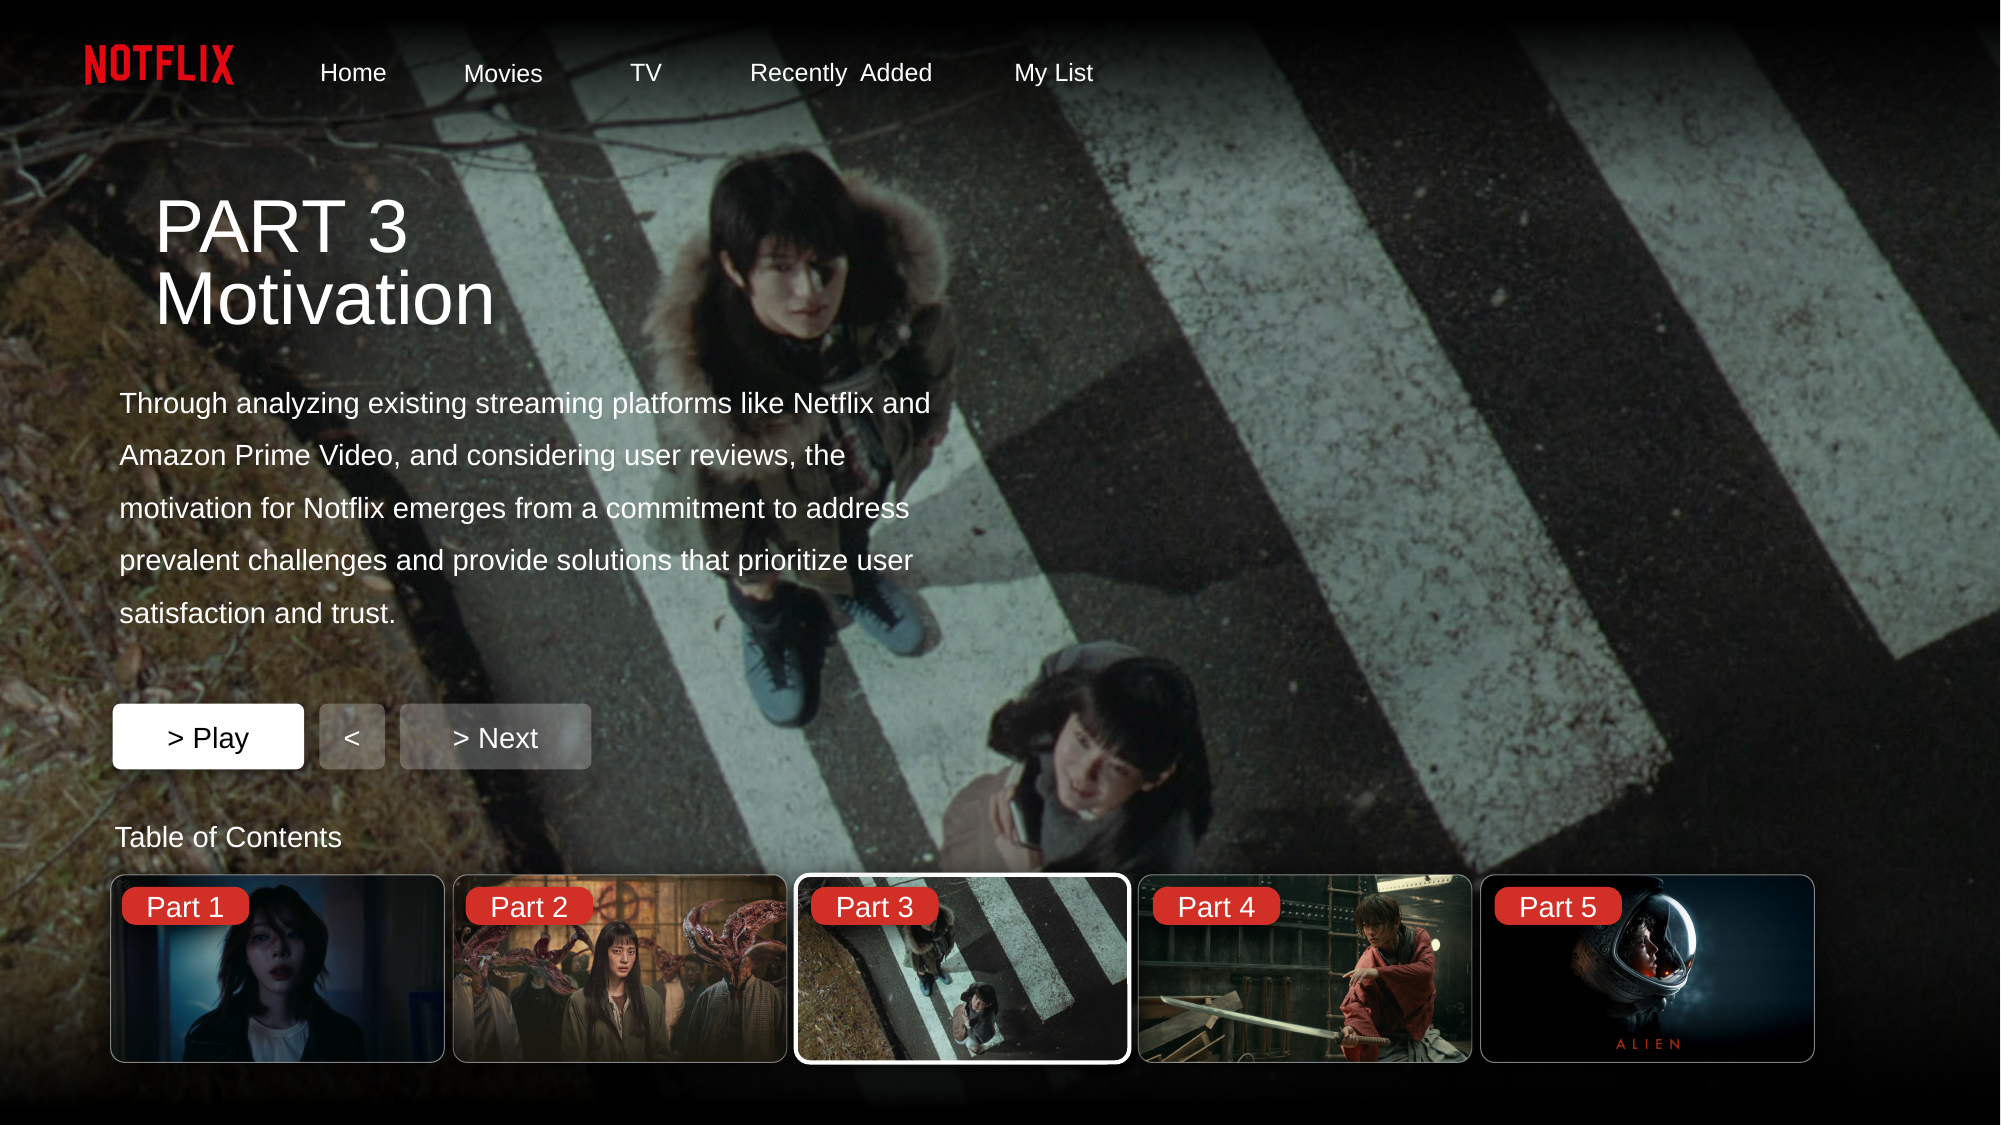

PART 3
Motivation
Through analyzing existing streaming platforms like Netflix and Amazon Prime Video, and considering user reviews, the motivation for Notflix emerges from a commitment to address prevalent challenges and provide solutions that prioritize user satisfaction and trust.
> Play
<
> Next